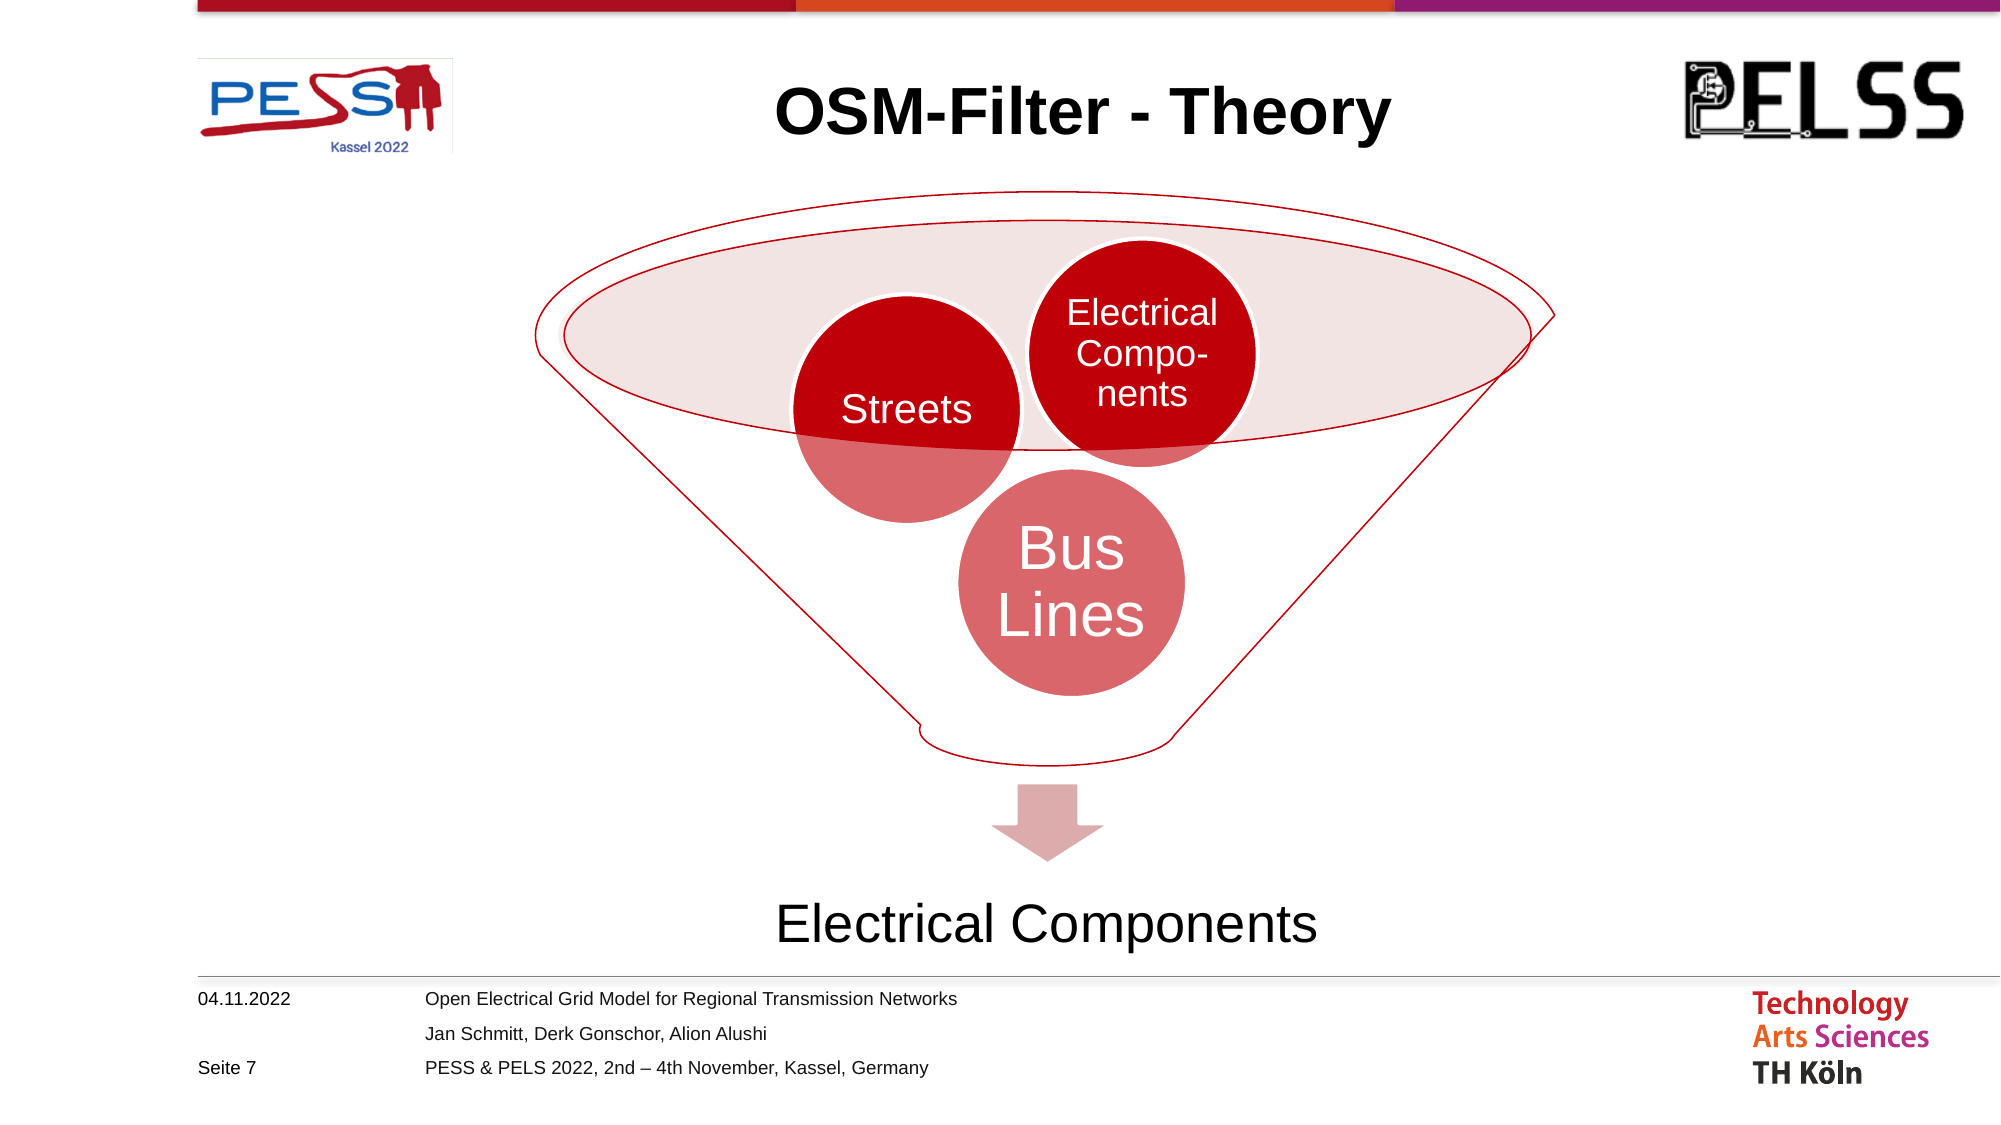

# OSM-Filter - Theory
Electrical Components
Bus Lines
Streets
Electrical Compo-nents
04.11.2022
Seite 7